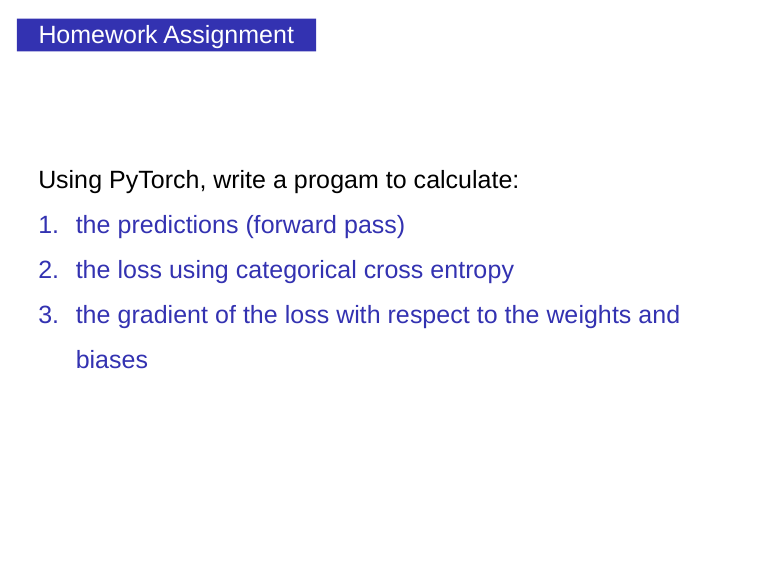

Homework Assignment
Using PyTorch, write a progam to calculate:
the predictions (forward pass)
the loss using categorical cross entropy
the gradient of the loss with respect to the weights and biases